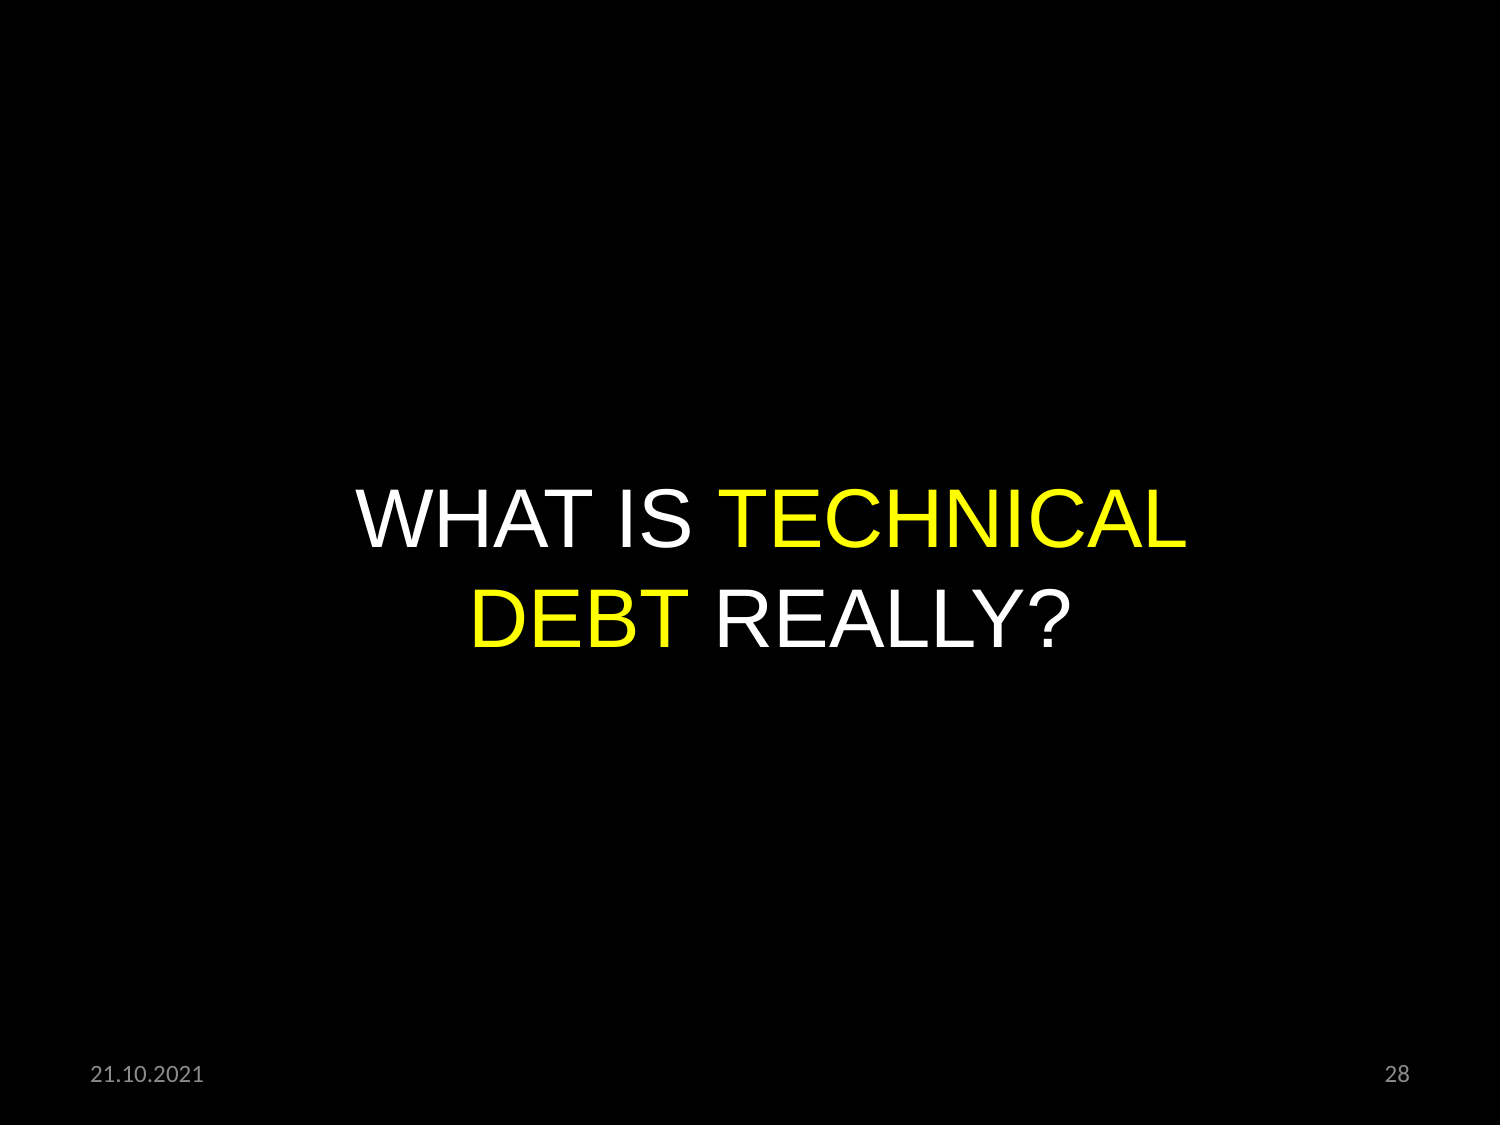

WHAT IS TECHNICAL DEBT REALLY?
21.10.2021
28